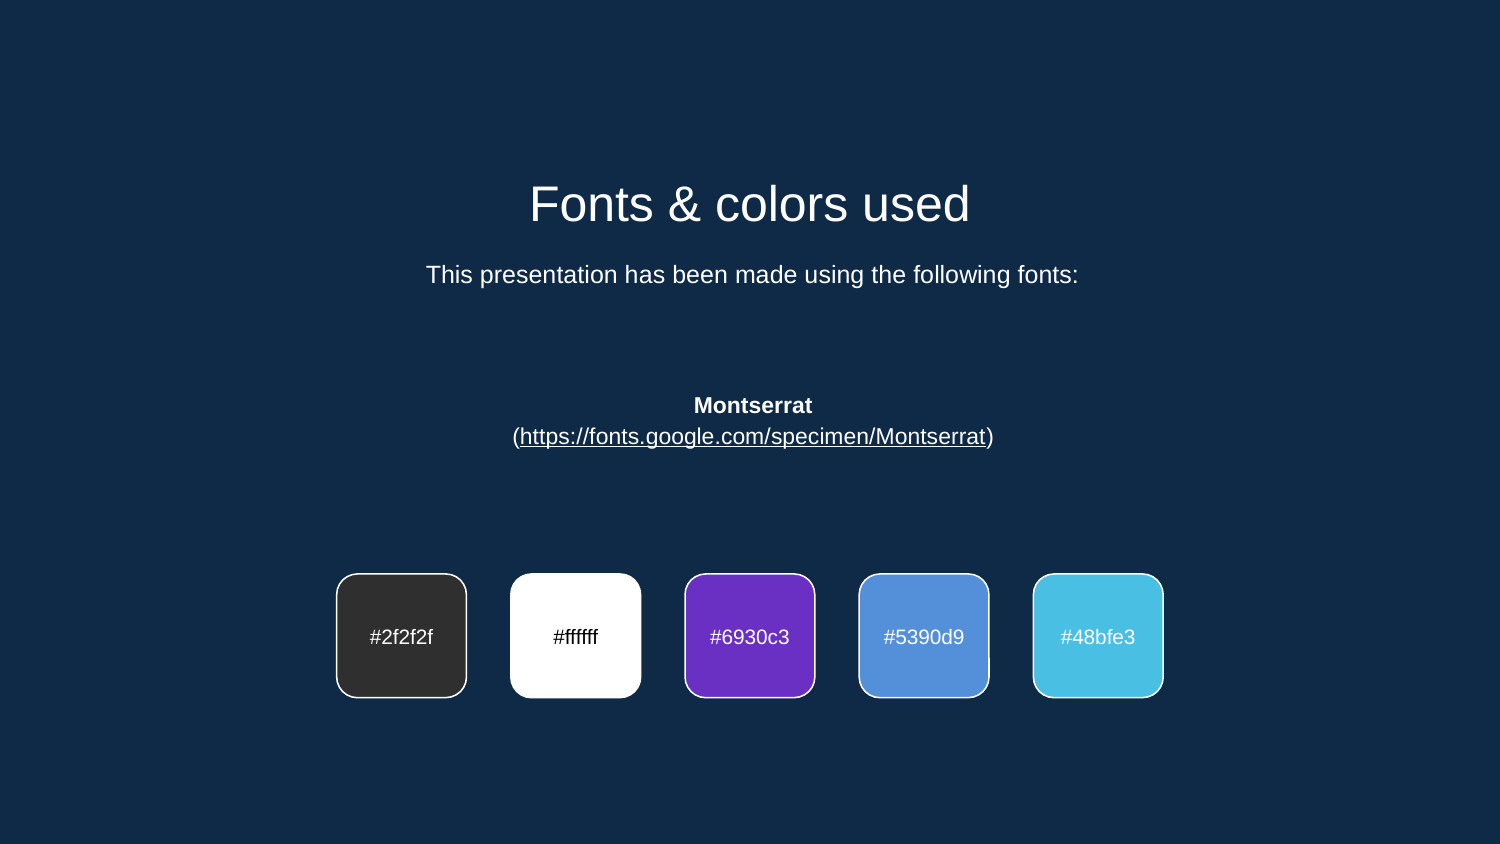

Fonts & colors used
This presentation has been made using the following fonts:

Montserrat
(https://fonts.google.com/specimen/Montserrat)

#2f2f2f
#ffffff
#6930c3
#5390d9
#48bfe3